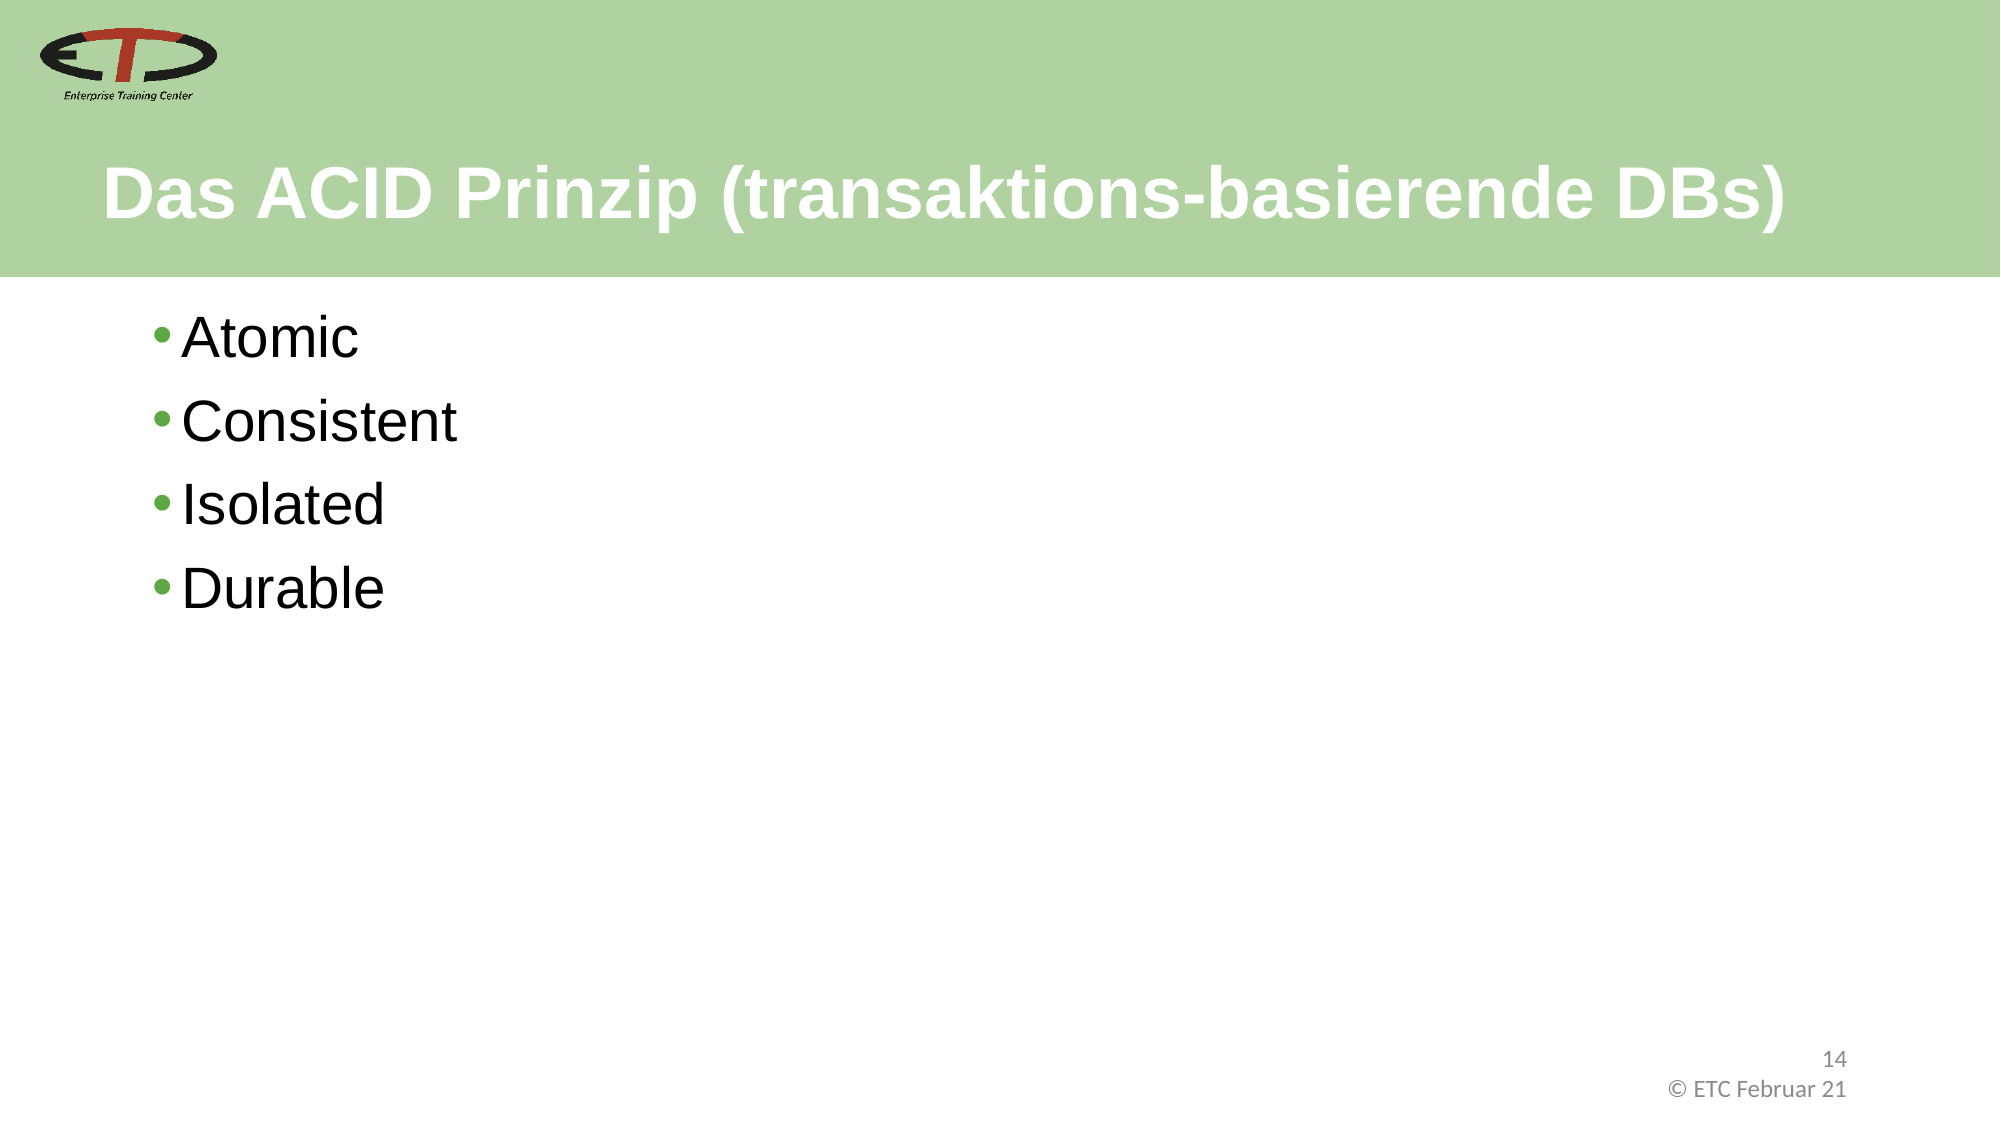

# Das ACID Prinzip (transaktions-basierende DBs)
Atomic
Consistent
Isolated
Durable
14
 © ETC Februar 21